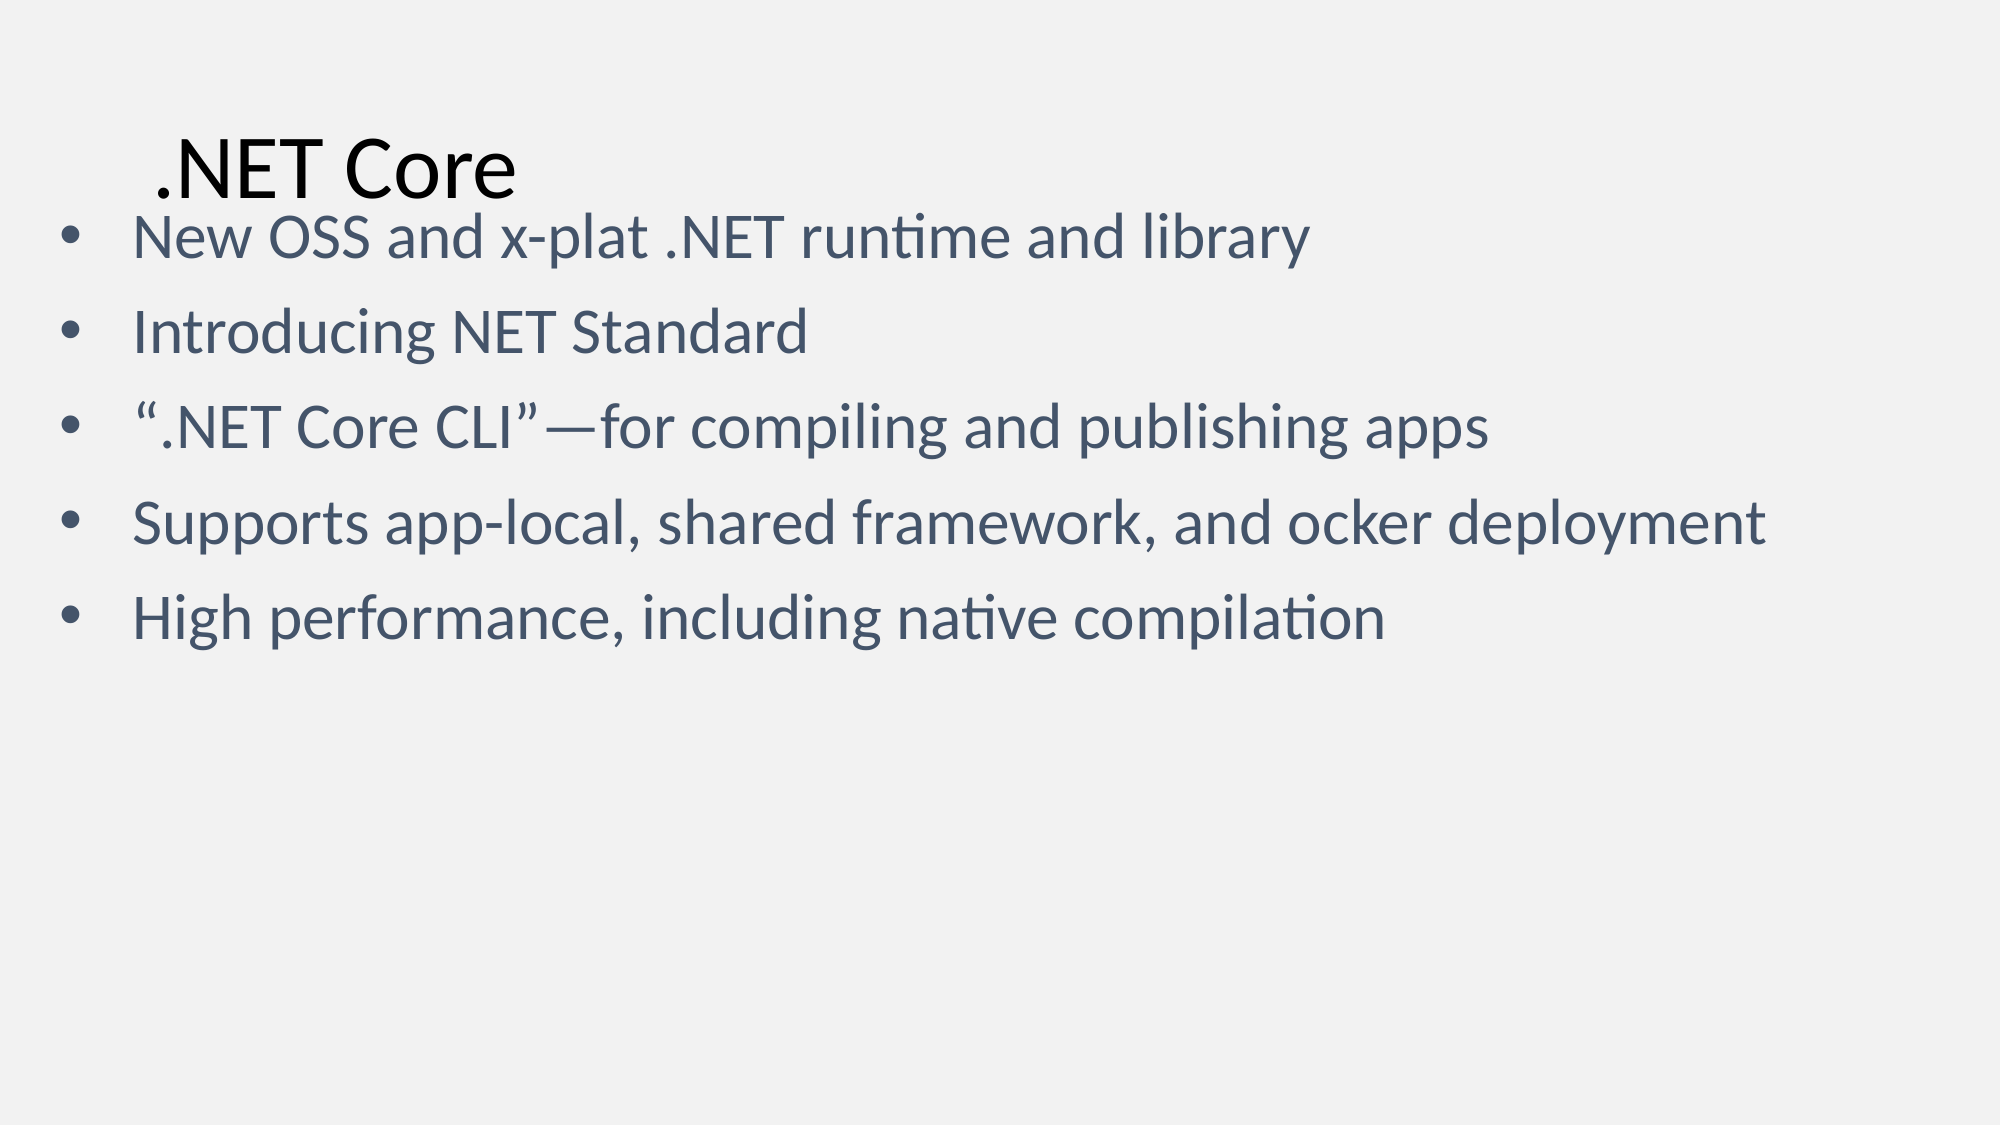

# .NET Core
New OSS and x-plat .NET runtime and library
Introducing NET Standard
“.NET Core CLI”—for compiling and publishing apps
Supports app-local, shared framework, and ocker deployment
High performance, including native compilation